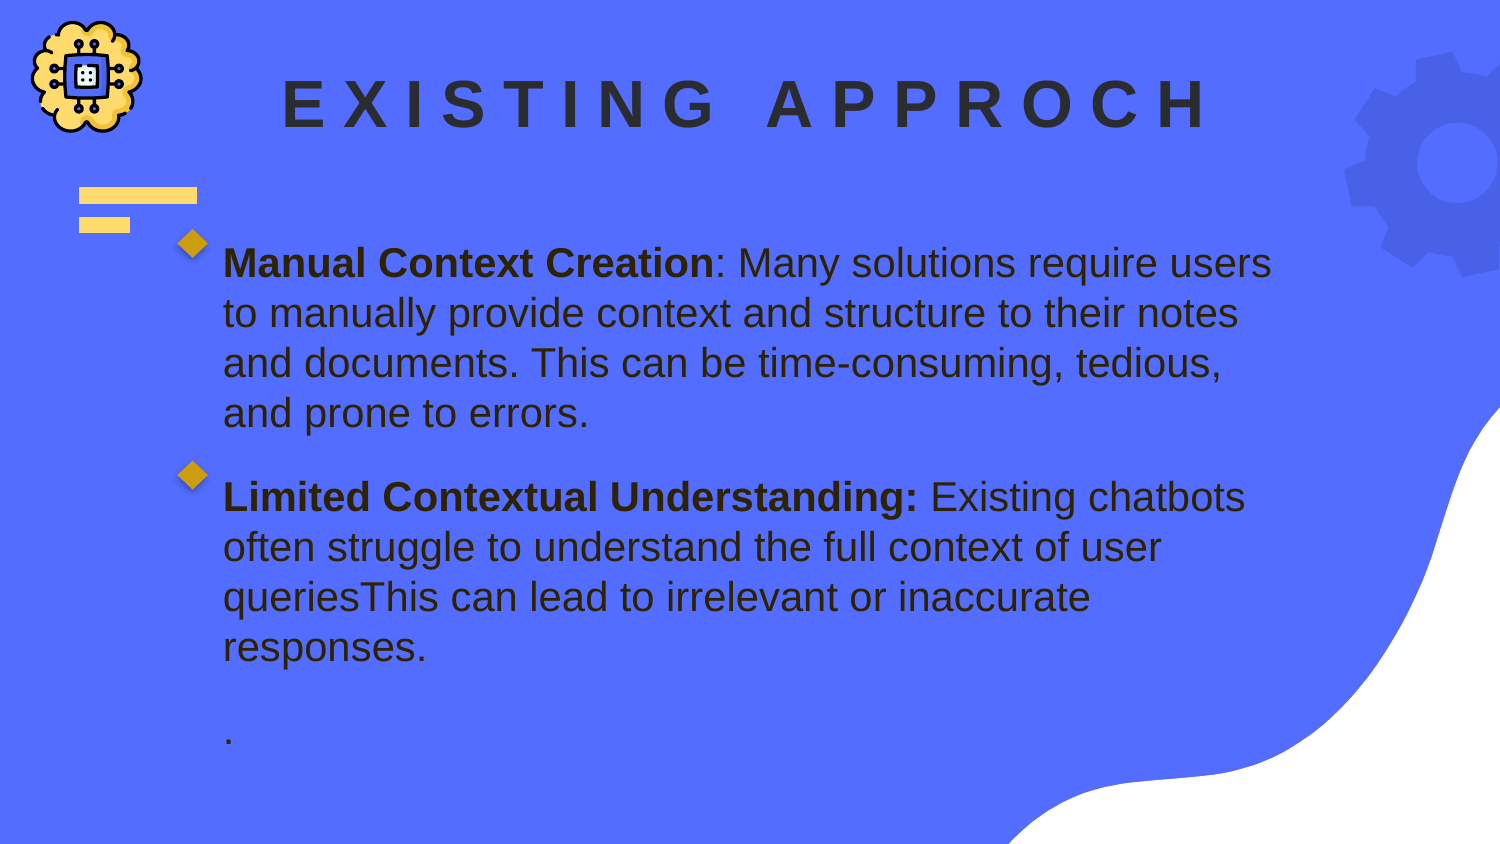

# EXISTING APPROCH

Manual Context Creation: Many solutions require users to manually provide context and structure to their notes and documents. This can be time-consuming, tedious, and prone to errors.
Limited Contextual Understanding: Existing chatbots often struggle to understand the full context of user queriesThis can lead to irrelevant or inaccurate responses.
.